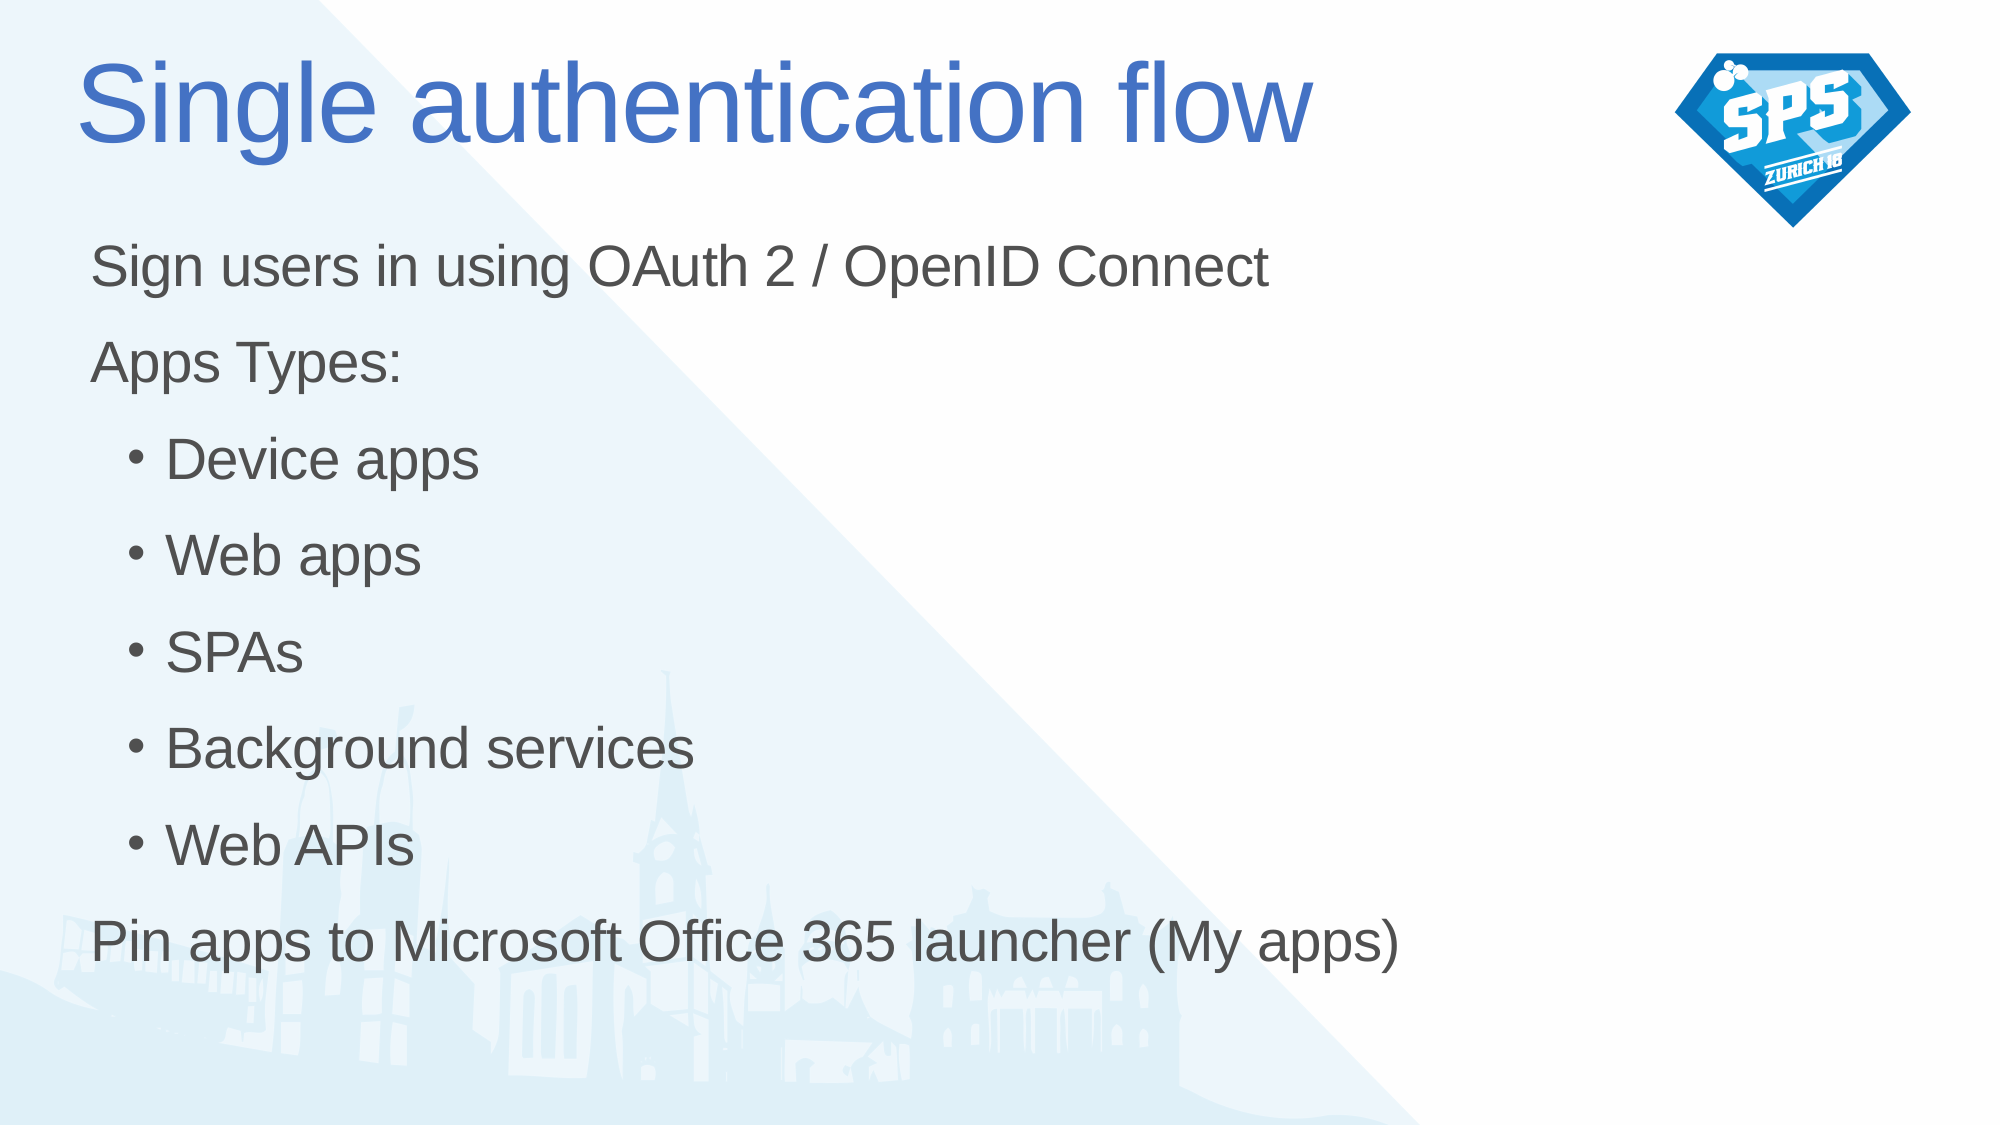

Single authentication flow
Sign users in using OAuth 2 / OpenID Connect
Apps Types:
Device apps
Web apps
SPAs
Background services
Web APIs
Pin apps to Microsoft Office 365 launcher (My apps)